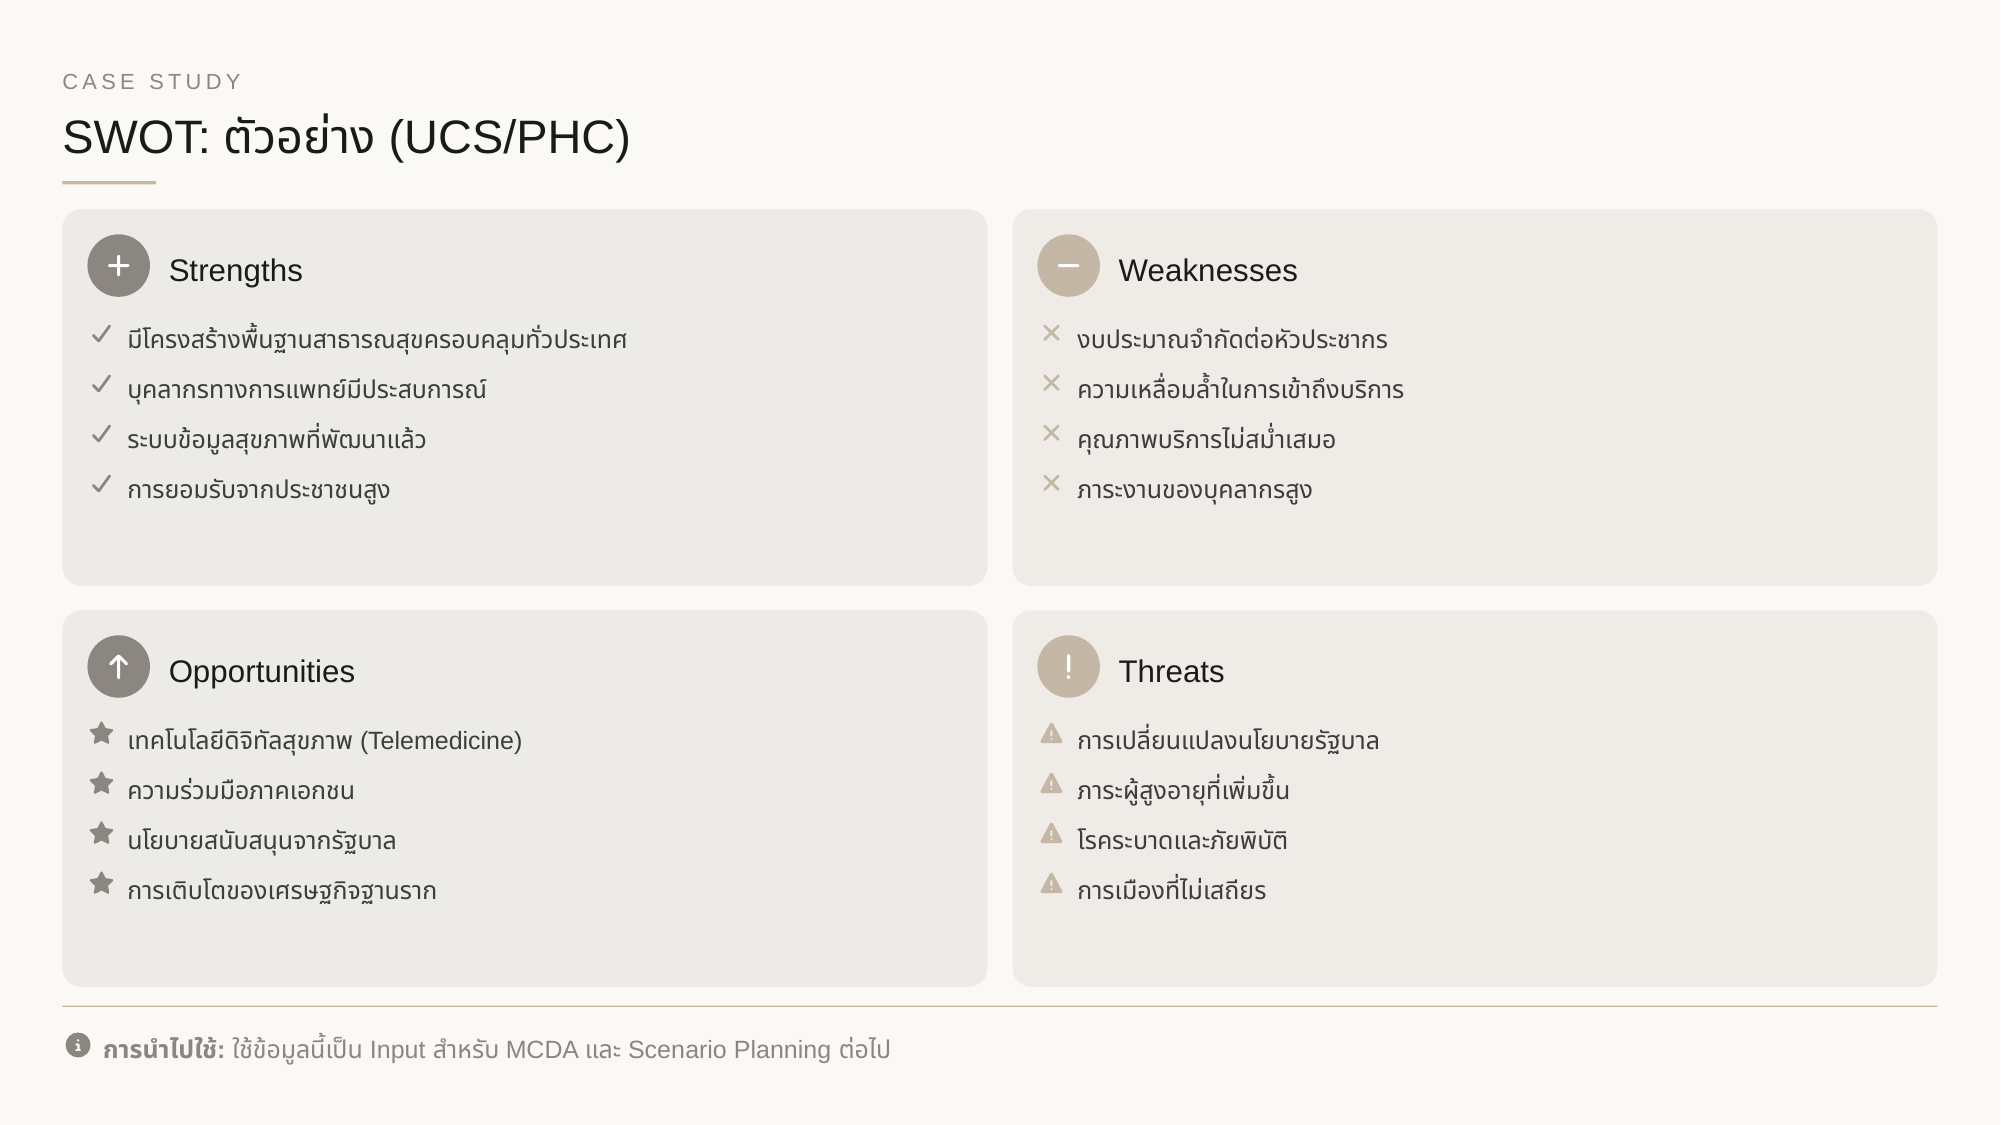

CASE STUDY
SWOT: ตัวอย่าง (UCS/PHC)

Strengths
Weaknesses

มีโครงสร้างพื้นฐานสาธารณสุขครอบคลุมทั่วประเทศ
งบประมาณจำกัดต่อหัวประชากร

บุคลากรทางการแพทย์มีประสบการณ์
ความเหลื่อมล้ำในการเข้าถึงบริการ

ระบบข้อมูลสุขภาพที่พัฒนาแล้ว
คุณภาพบริการไม่สม่ำเสมอ

การยอมรับจากประชาชนสูง
ภาระงานของบุคลากรสูง

Opportunities
Threats

เทคโนโลยีดิจิทัลสุขภาพ (Telemedicine)
การเปลี่ยนแปลงนโยบายรัฐบาล

ความร่วมมือภาคเอกชน
ภาระผู้สูงอายุที่เพิ่มขึ้น

นโยบายสนับสนุนจากรัฐบาล
โรคระบาดและภัยพิบัติ

การเติบโตของเศรษฐกิจฐานราก
การเมืองที่ไม่เสถียร

การนำไปใช้: ใช้ข้อมูลนี้เป็น Input สำหรับ MCDA และ Scenario Planning ต่อไป